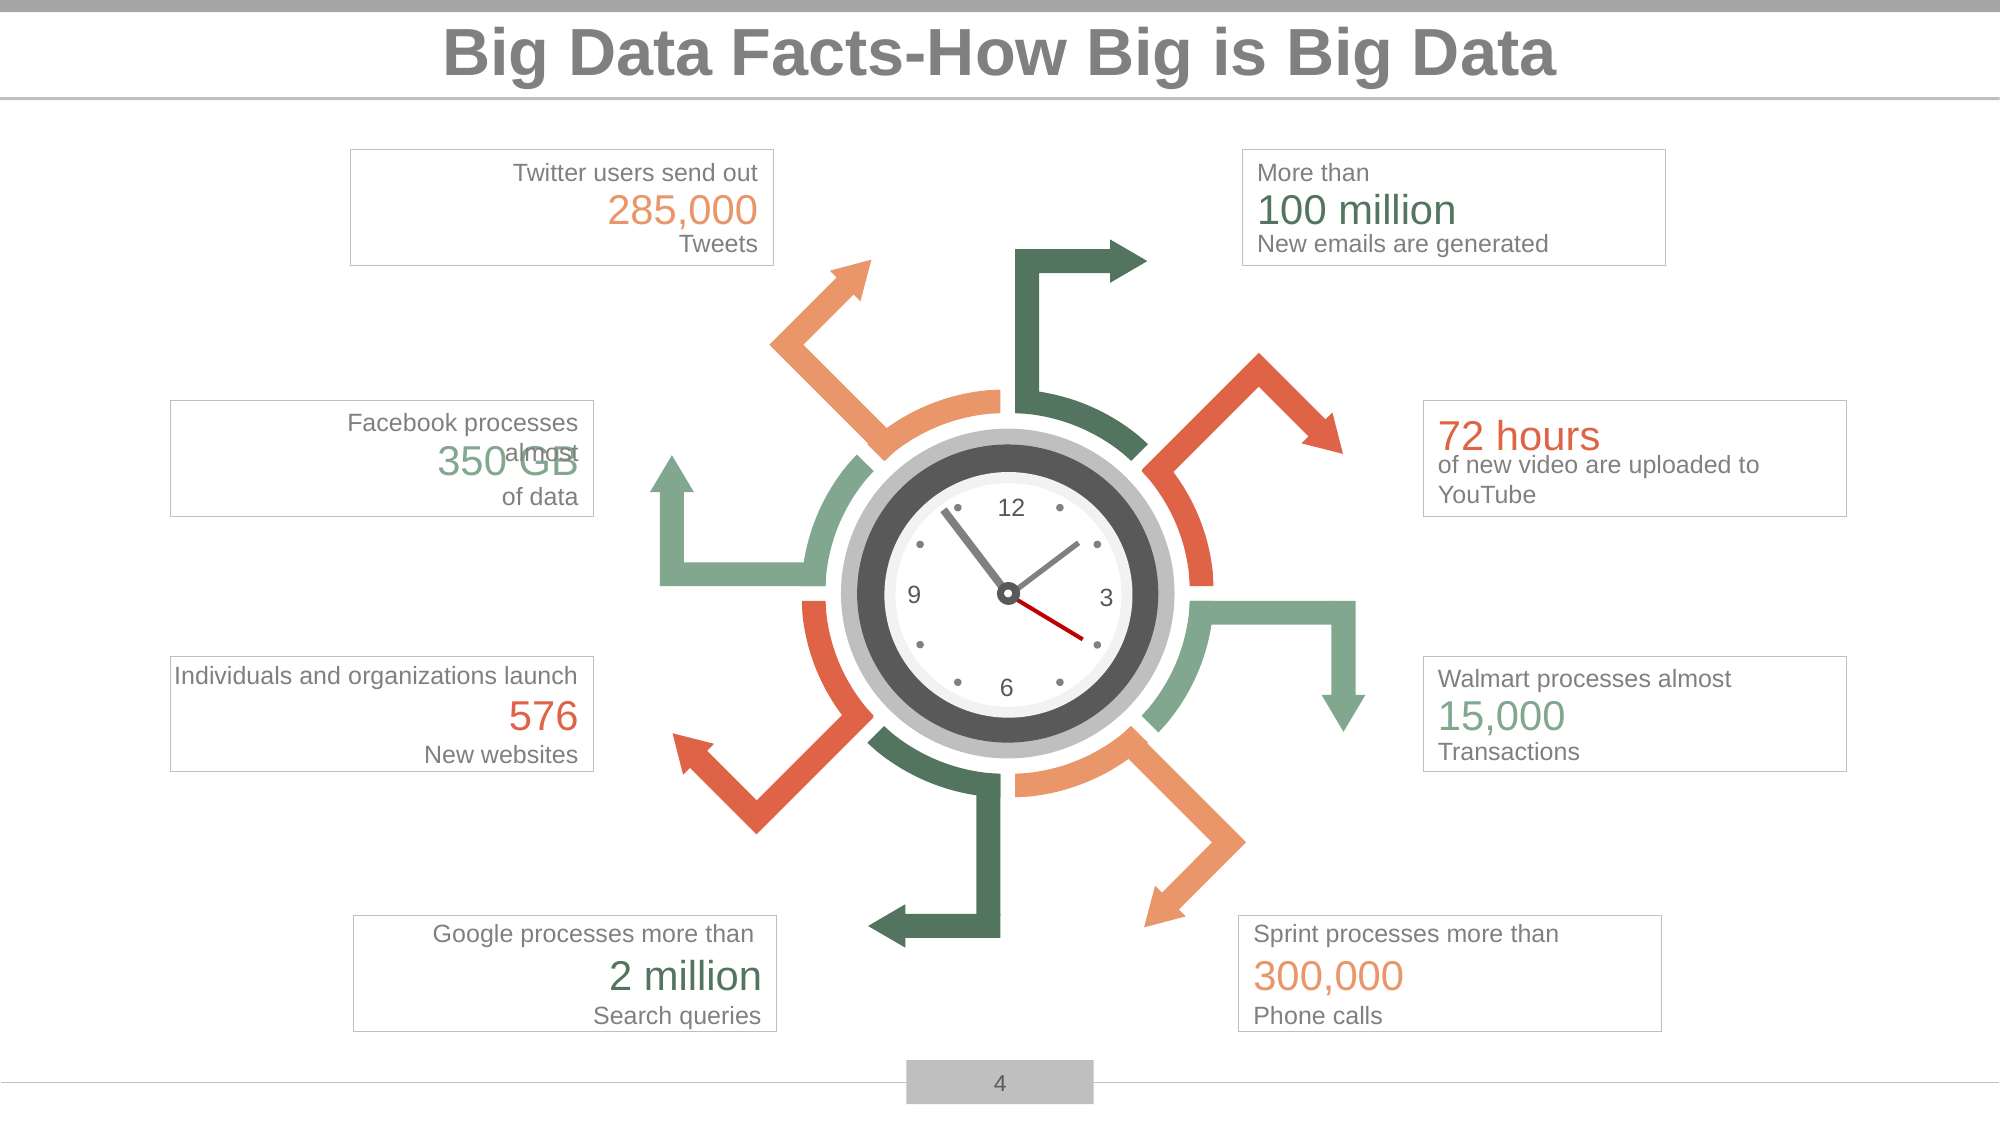

# Big Data Facts-How Big is Big Data

Twitter users send out
285,000
Tweets

More than
100 million
New emails are generated
Facebook processes almost
350 GB
of data

72 hours
of new video are uploaded to YouTube
Individuals and organizations launch
576
New websites

Walmart processes almost
15,000
Transactions

Google processes more than
2 million
Search queries

Sprint processes more than
300,000
Phone calls

12

9
3

6

4